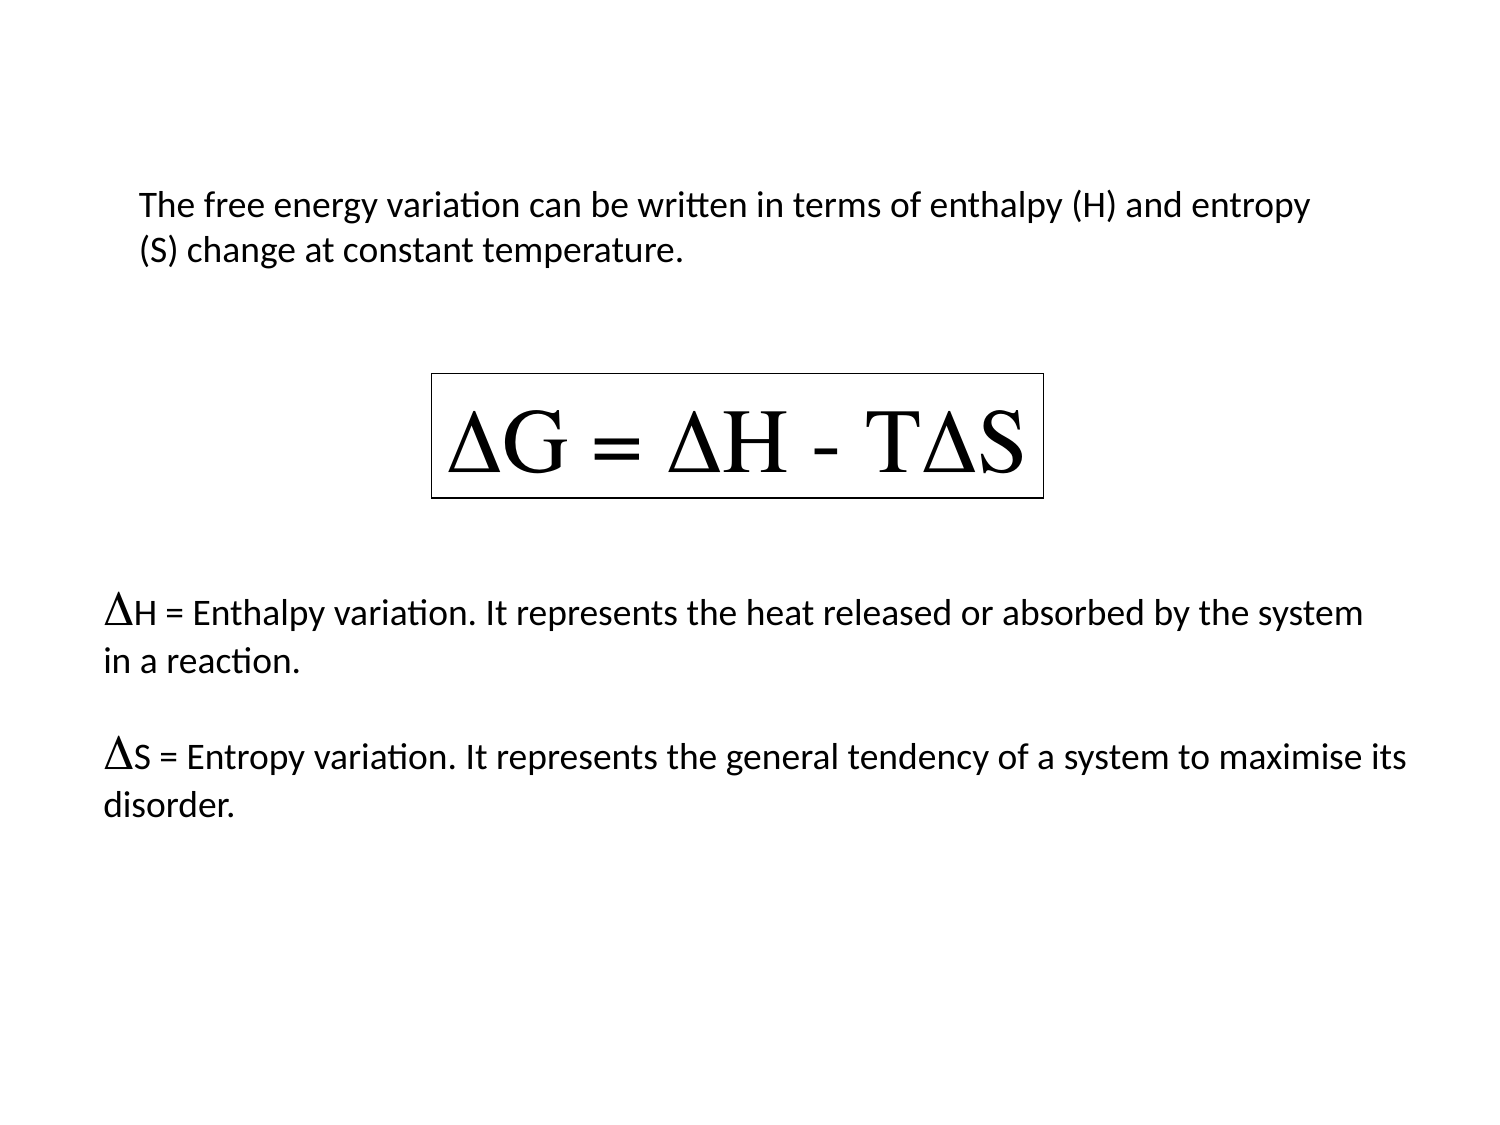

The free energy variation can be written in terms of enthalpy (H) and entropy (S) change at constant temperature.
ΔG = ΔH - TΔS
ΔH = Enthalpy variation. It represents the heat released or absorbed by the system in a reaction.
ΔS = Entropy variation. It represents the general tendency of a system to maximise its disorder.